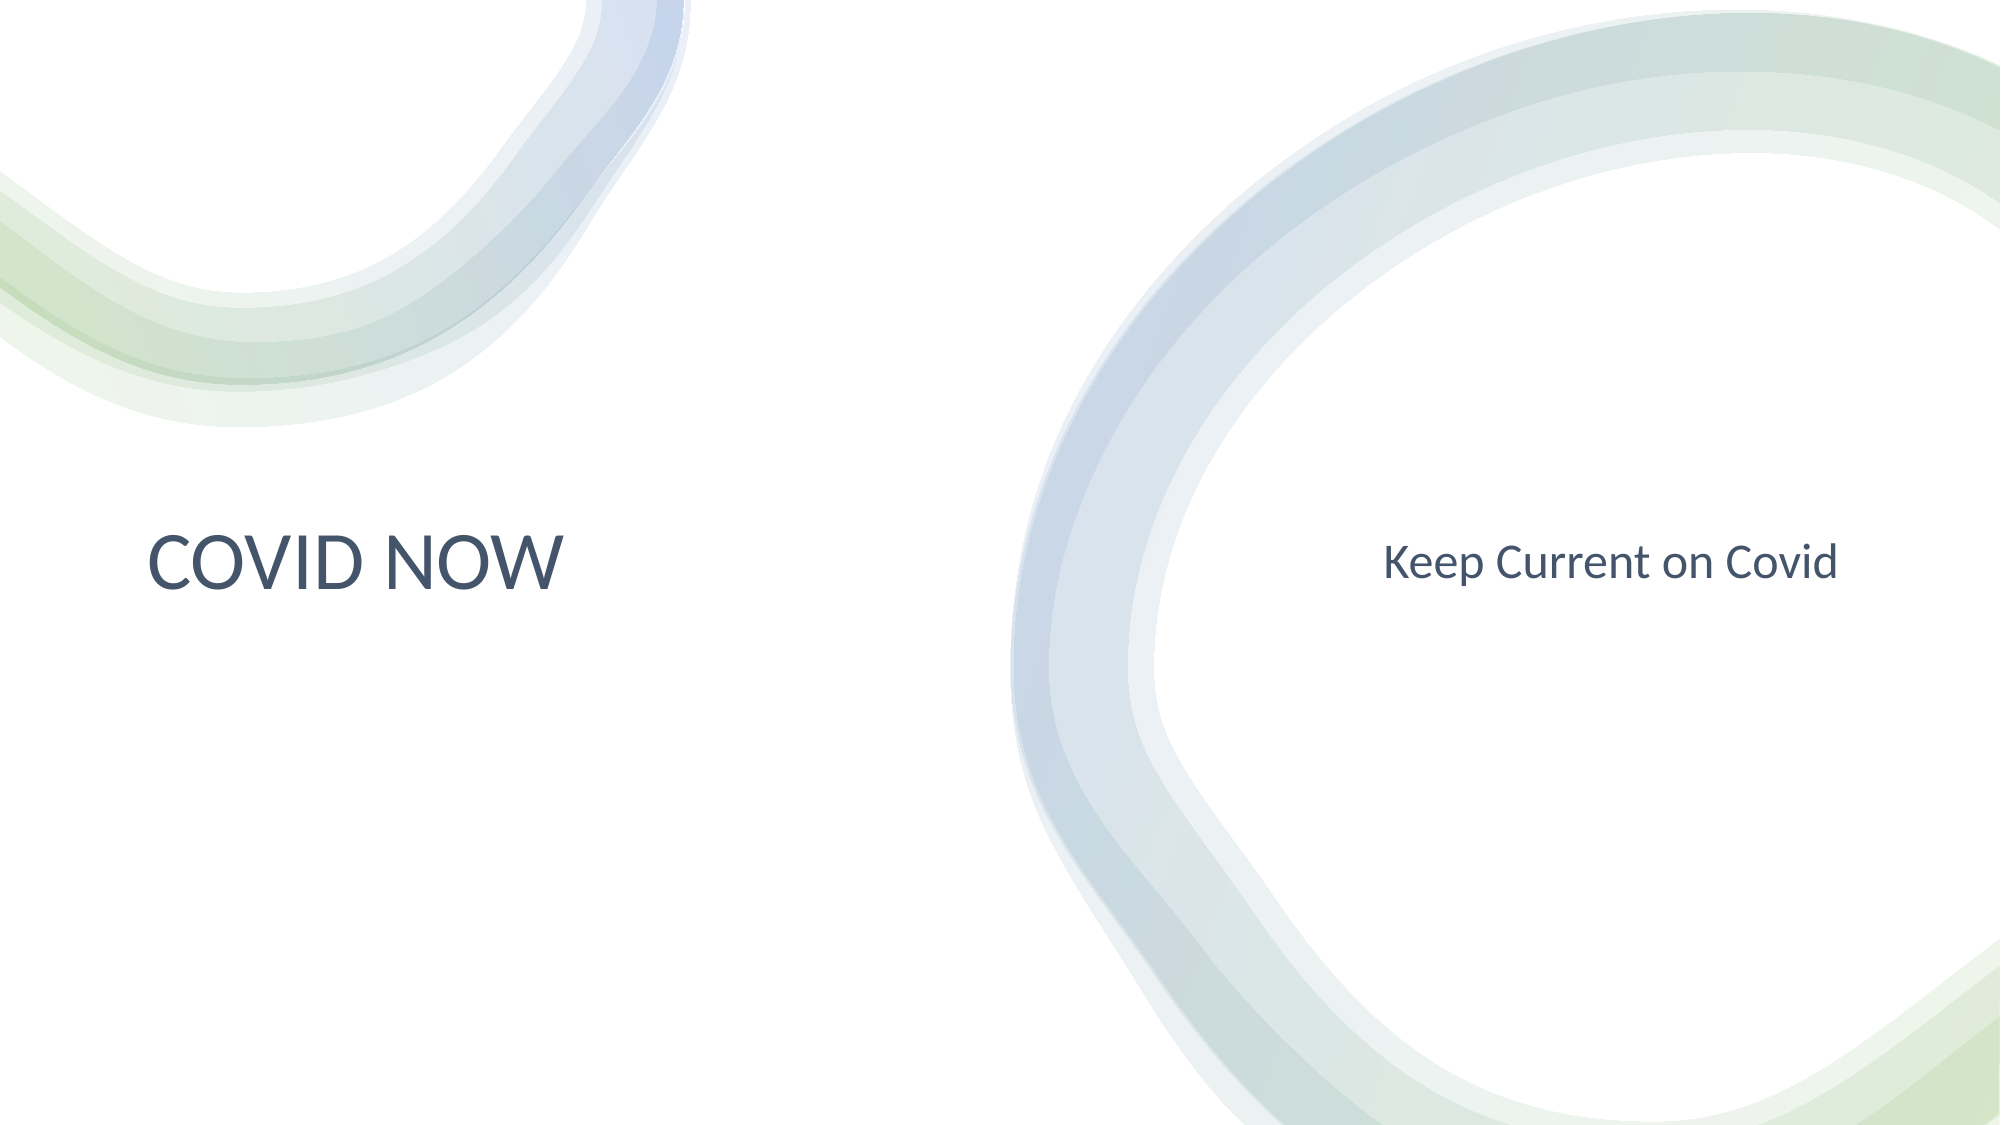

# COVID NOW
Keep Current on Covid